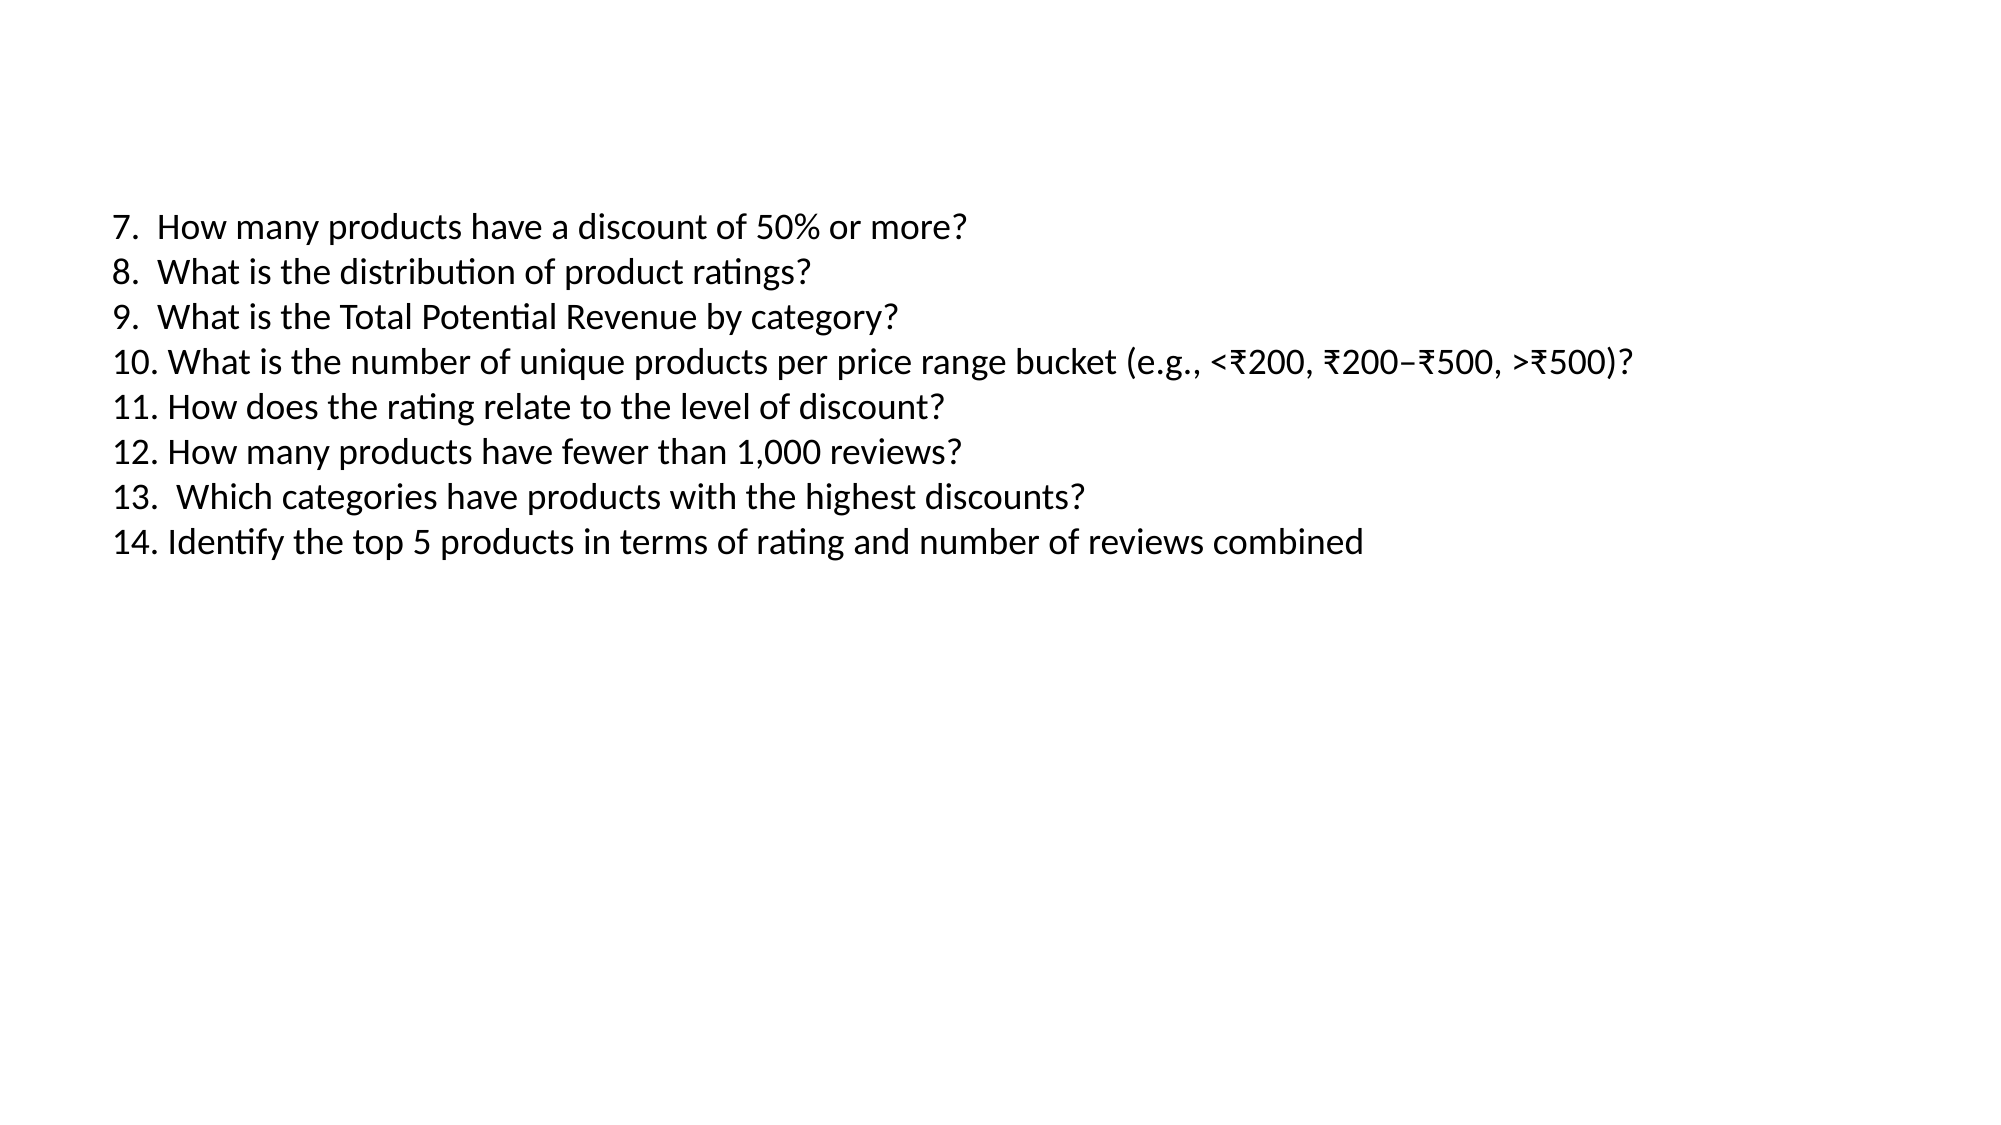

7.  How many products have a discount of 50% or more?
8.  What is the distribution of product ratings?
9.  What is the Total Potential Revenue by category?
10. What is the number of unique products per price range bucket (e.g., <₹200, ₹200–₹500, >₹500)?
11. How does the rating relate to the level of discount?
12. How many products have fewer than 1,000 reviews?
13.  Which categories have products with the highest discounts?
14. Identify the top 5 products in terms of rating and number of reviews combined